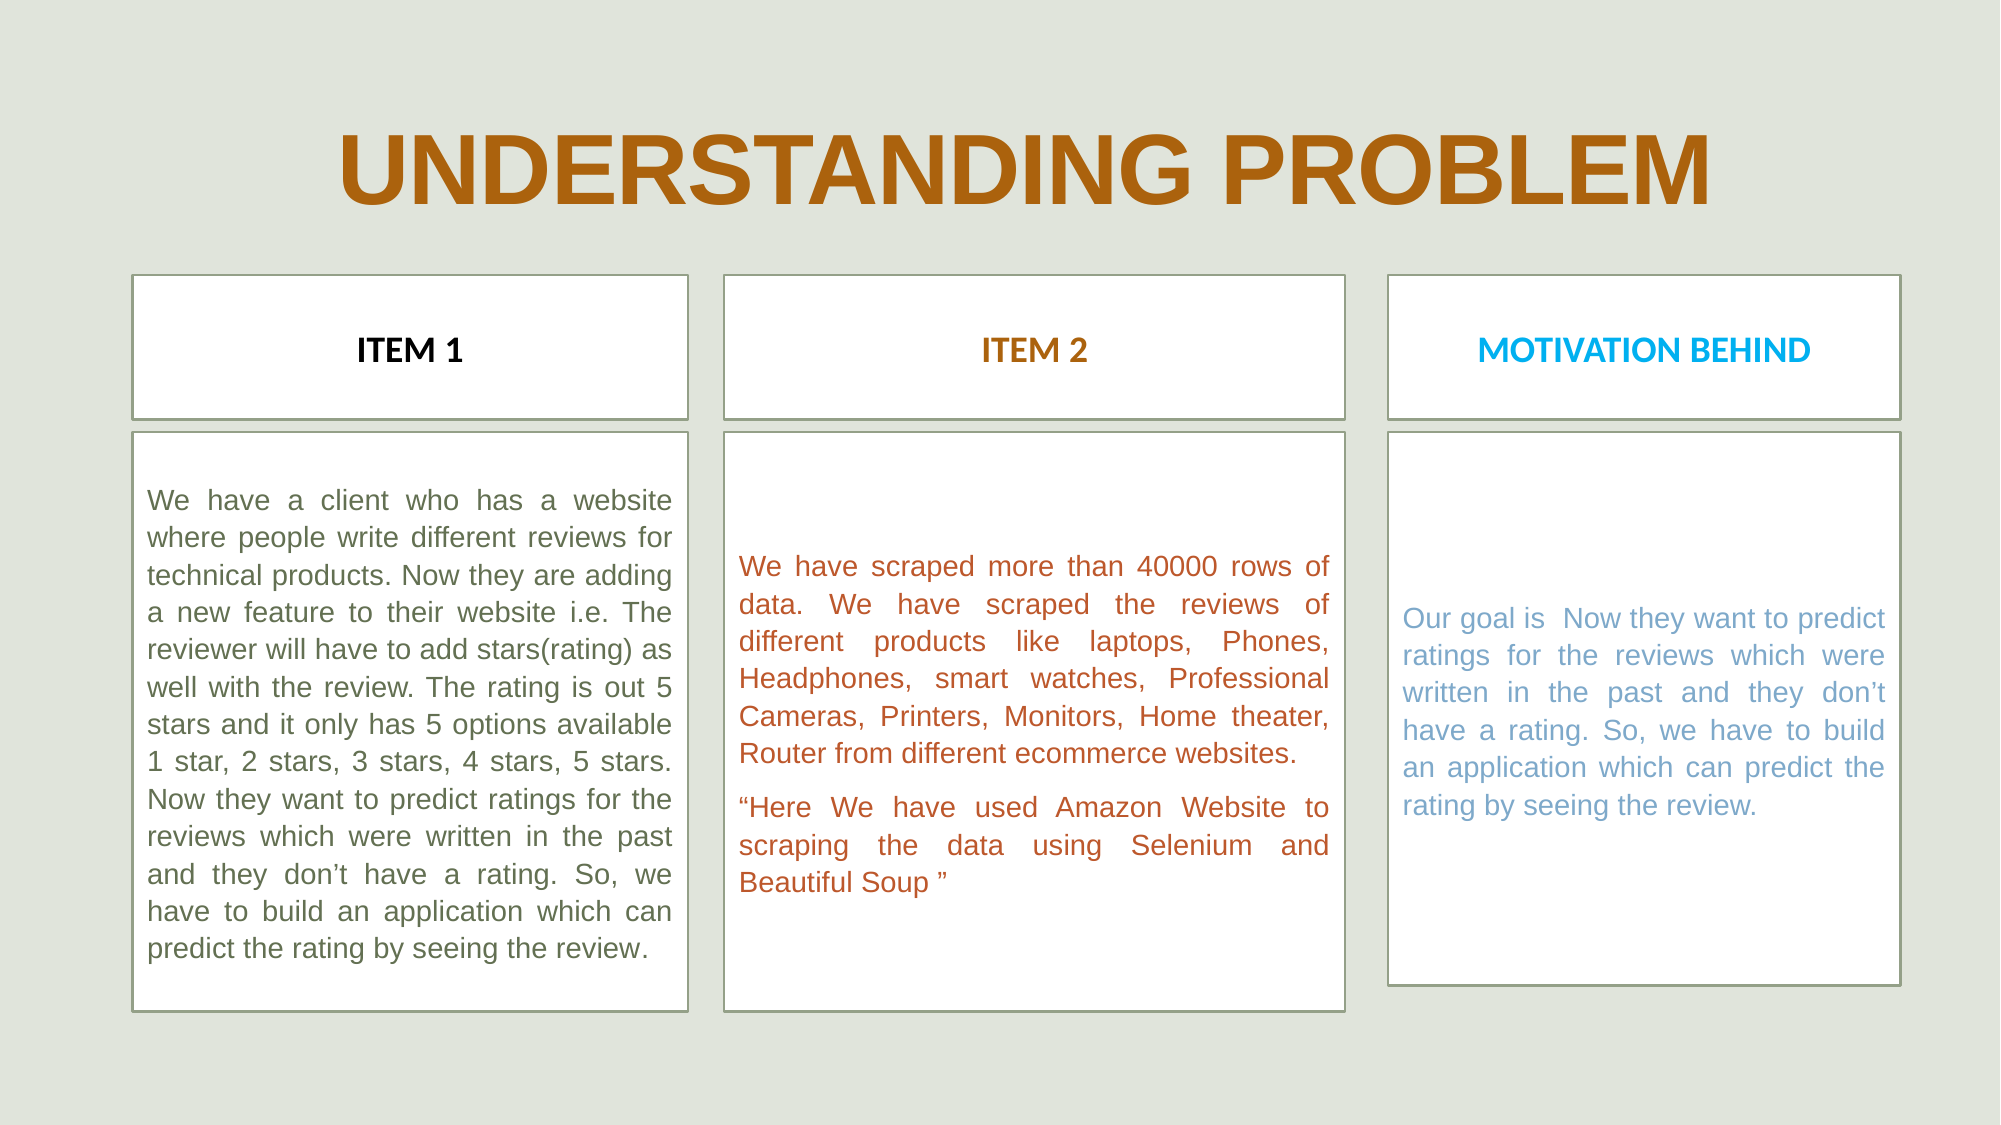

# UNDERSTANDING PROBLEM

ITEM 2

ITEM 1

MOTIVATION BEHIND

We have scraped more than 40000 rows of data. We have scraped the reviews of different products like laptops, Phones, Headphones, smart watches, Professional Cameras, Printers, Monitors, Home theater, Router from different ecommerce websites.
“Here We have used Amazon Website to scraping the data using Selenium and Beautiful Soup ”
Our goal is  Now they want to predict ratings for the reviews which were written in the past and they don’t have a rating. So, we have to build an application which can predict the rating by seeing the review.
We have a client who has a website where people write different reviews for technical products. Now they are adding a new feature to their website i.e. The reviewer will have to add stars(rating) as well with the review. The rating is out 5 stars and it only has 5 options available 1 star, 2 stars, 3 stars, 4 stars, 5 stars. Now they want to predict ratings for the reviews which were written in the past and they don’t have a rating. So, we have to build an application which can predict the rating by seeing the review.